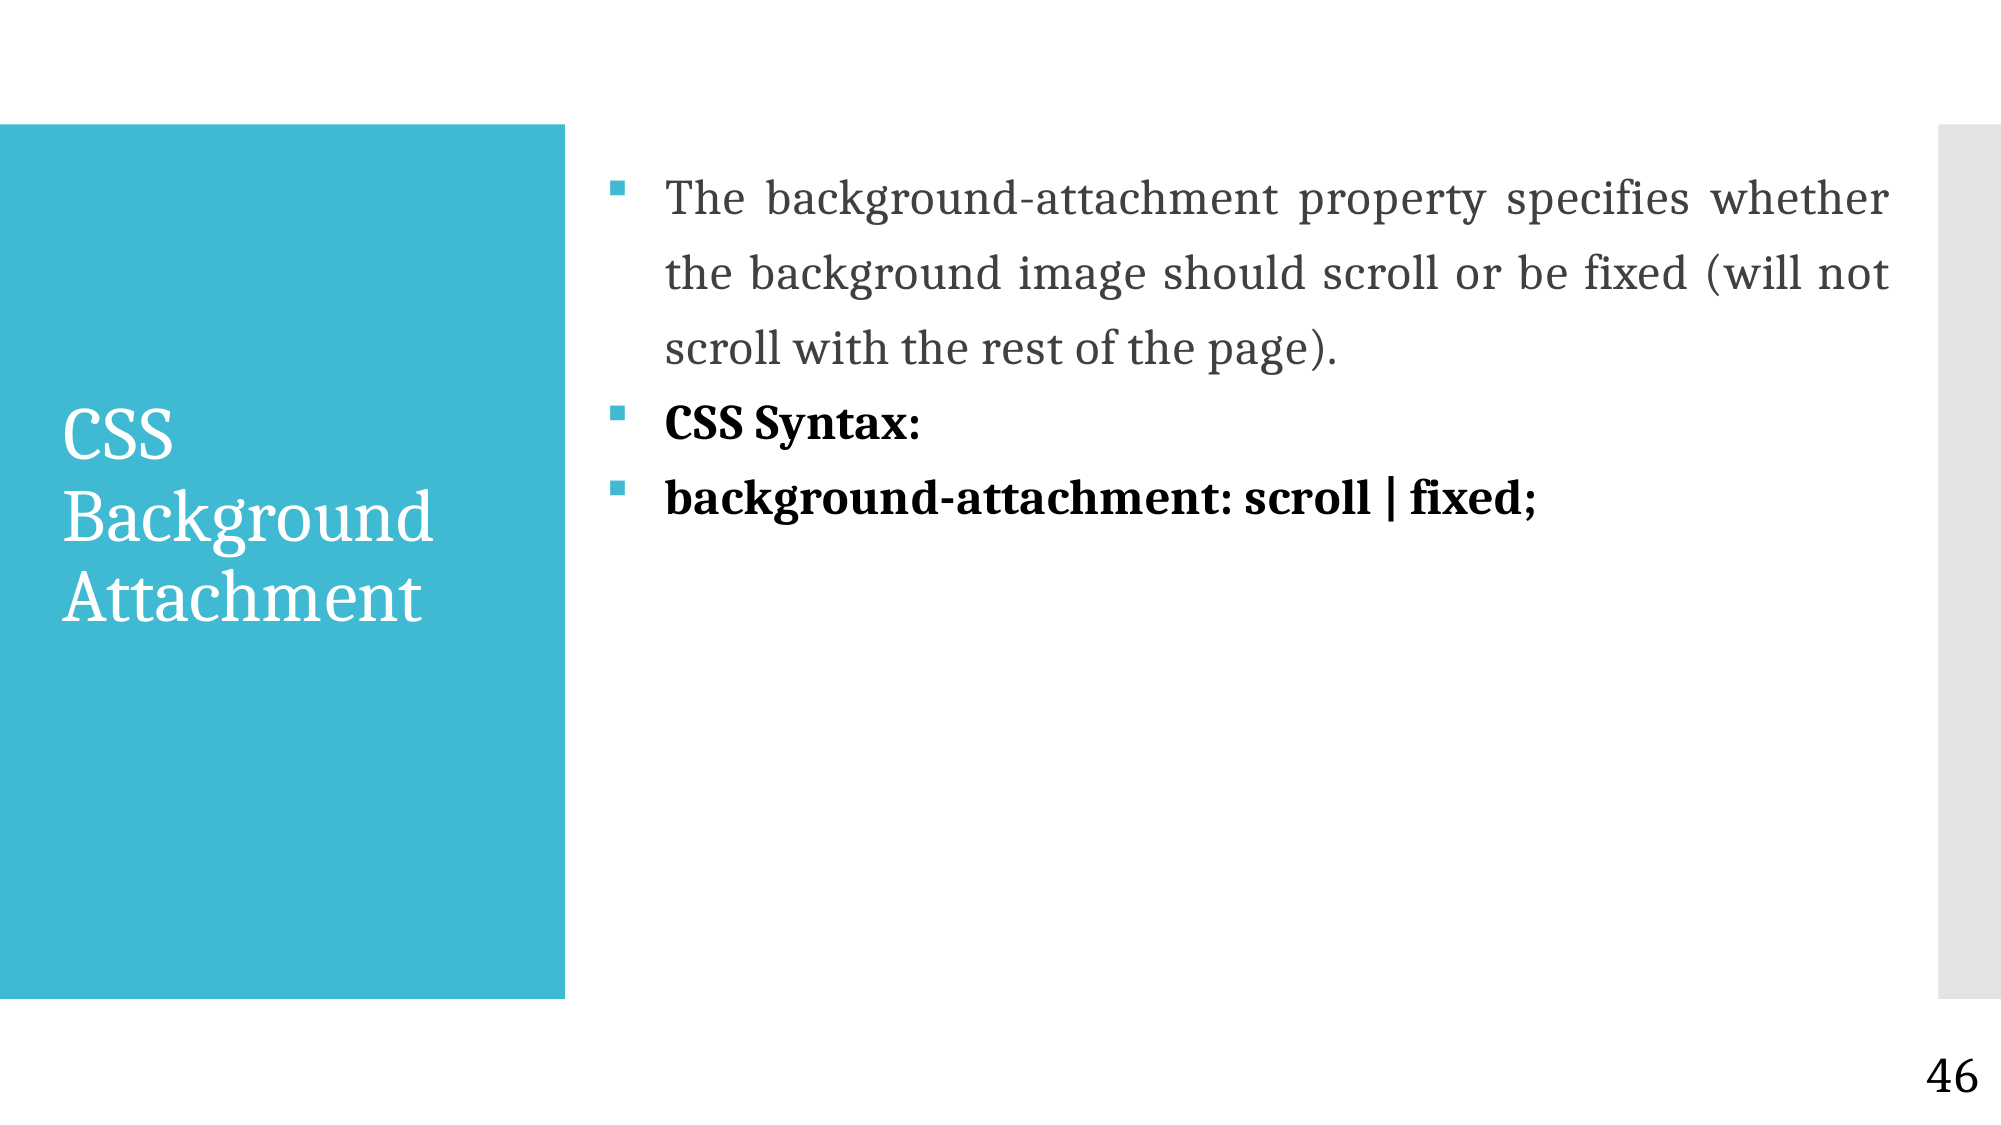

The background-attachment property specifies whether the background image should scroll or be fixed (will not scroll with the rest of the page).
CSS Syntax:
background-attachment: scroll | fixed;
# CSS Background Attachment
46